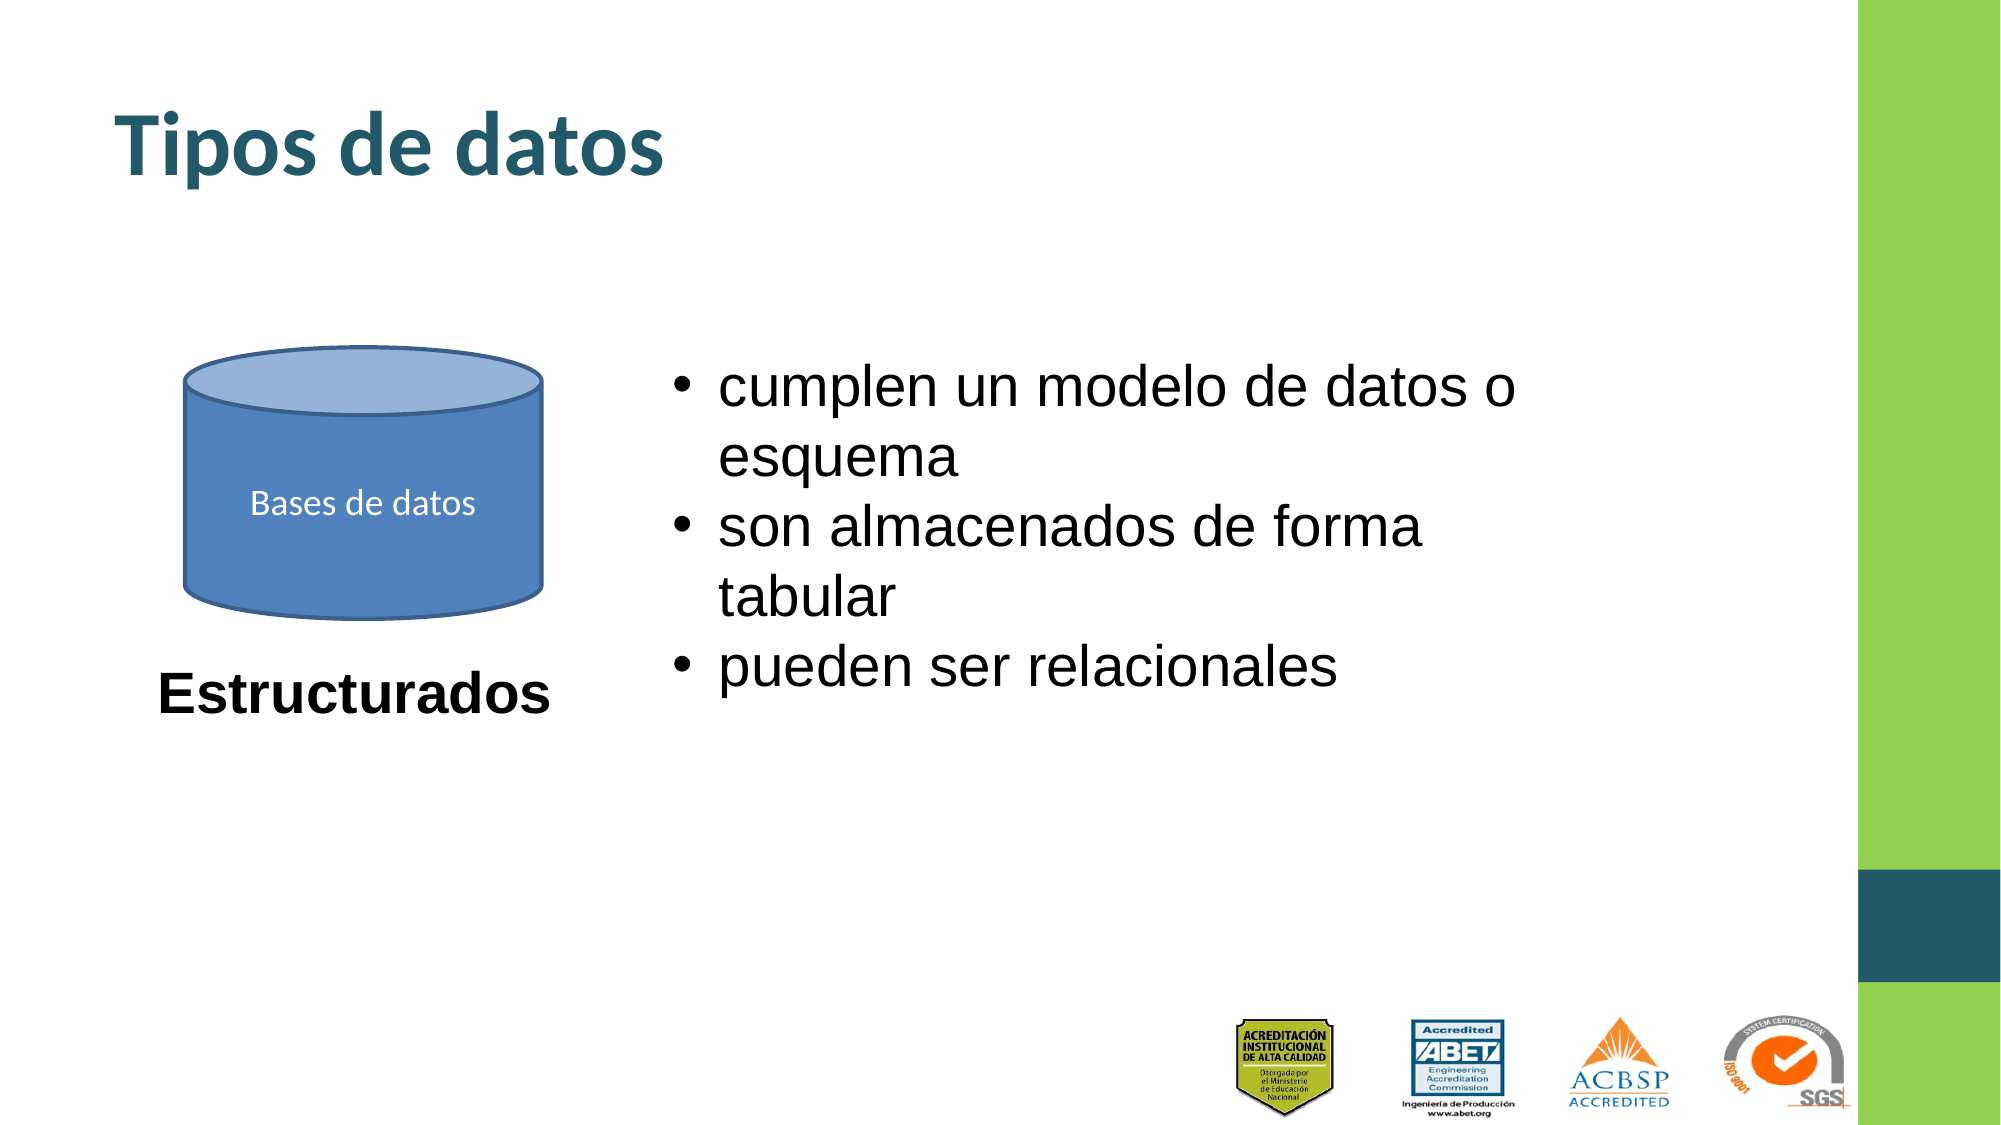

# Tipos de datos
cumplen un modelo de datos o esquema
son almacenados de forma tabular
pueden ser relacionales

Bases de datos
Estructurados